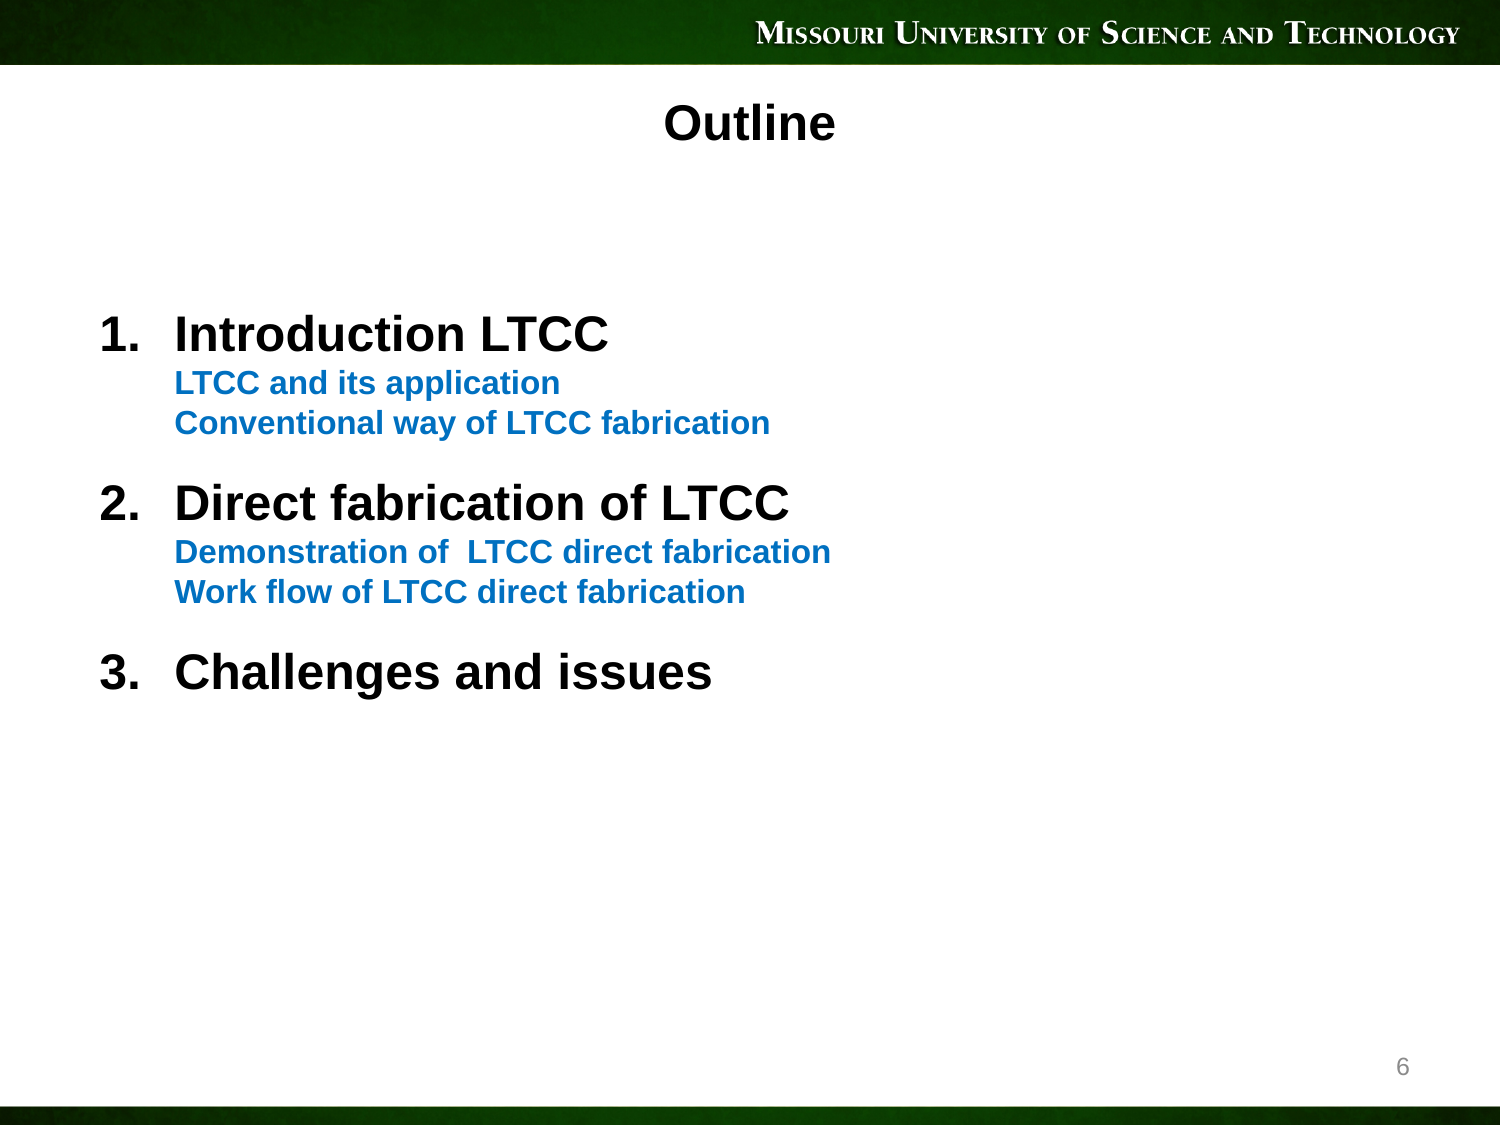

# Outline
Introduction LTCC
LTCC and its application
Conventional way of LTCC fabrication
Direct fabrication of LTCC
Demonstration of  LTCC direct fabrication
Work flow of LTCC direct fabrication
Challenges and issues
6